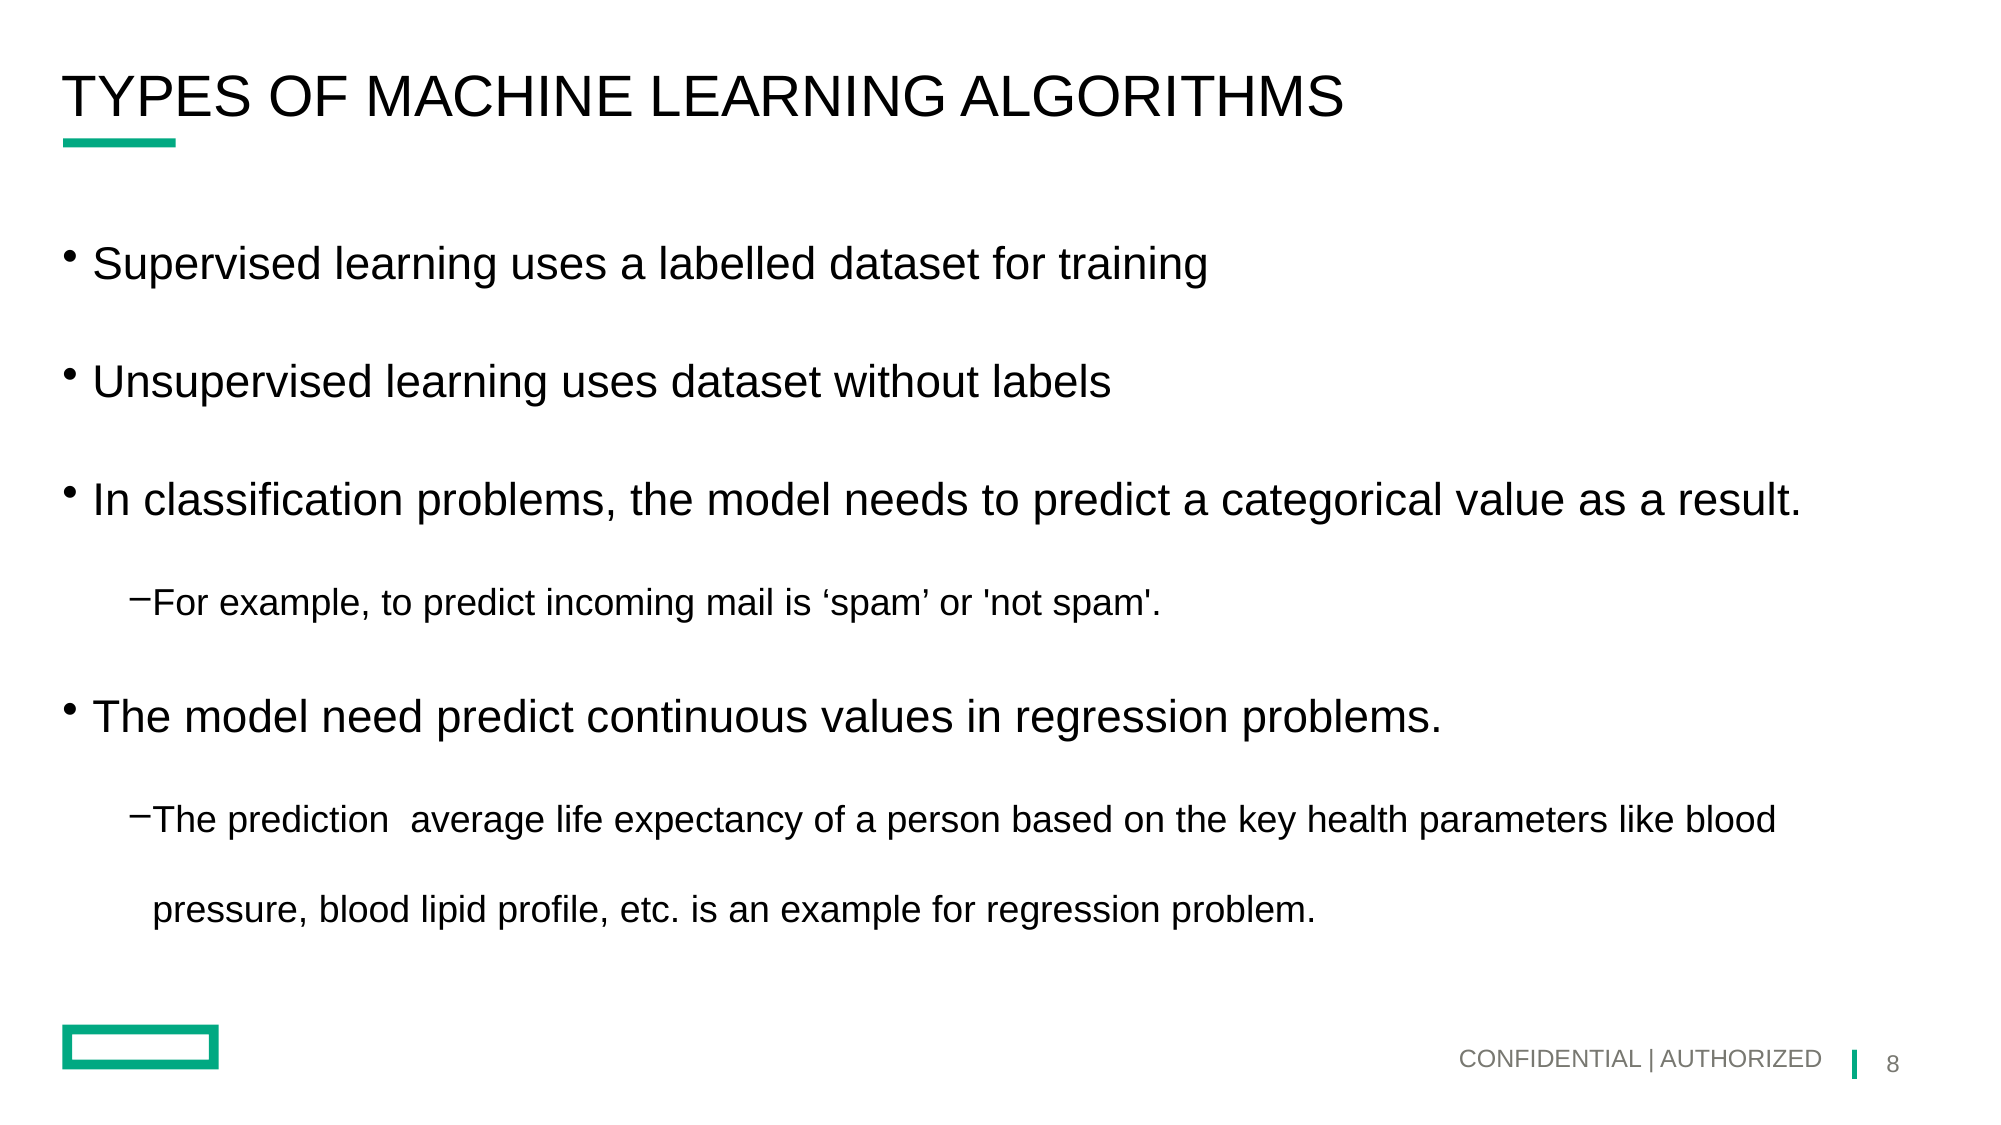

# Types of MACHINE LEARNING ALGORITHMS
Supervised learning uses a labelled dataset for training
Unsupervised learning uses dataset without labels
In classification problems, the model needs to predict a categorical value as a result.
For example, to predict incoming mail is ‘spam’ or 'not spam'.
The model need predict continuous values in regression problems.
The prediction  average life expectancy of a person based on the key health parameters like blood pressure, blood lipid profile, etc. is an example for regression problem.
CONFIDENTIAL | AUTHORIZED
8